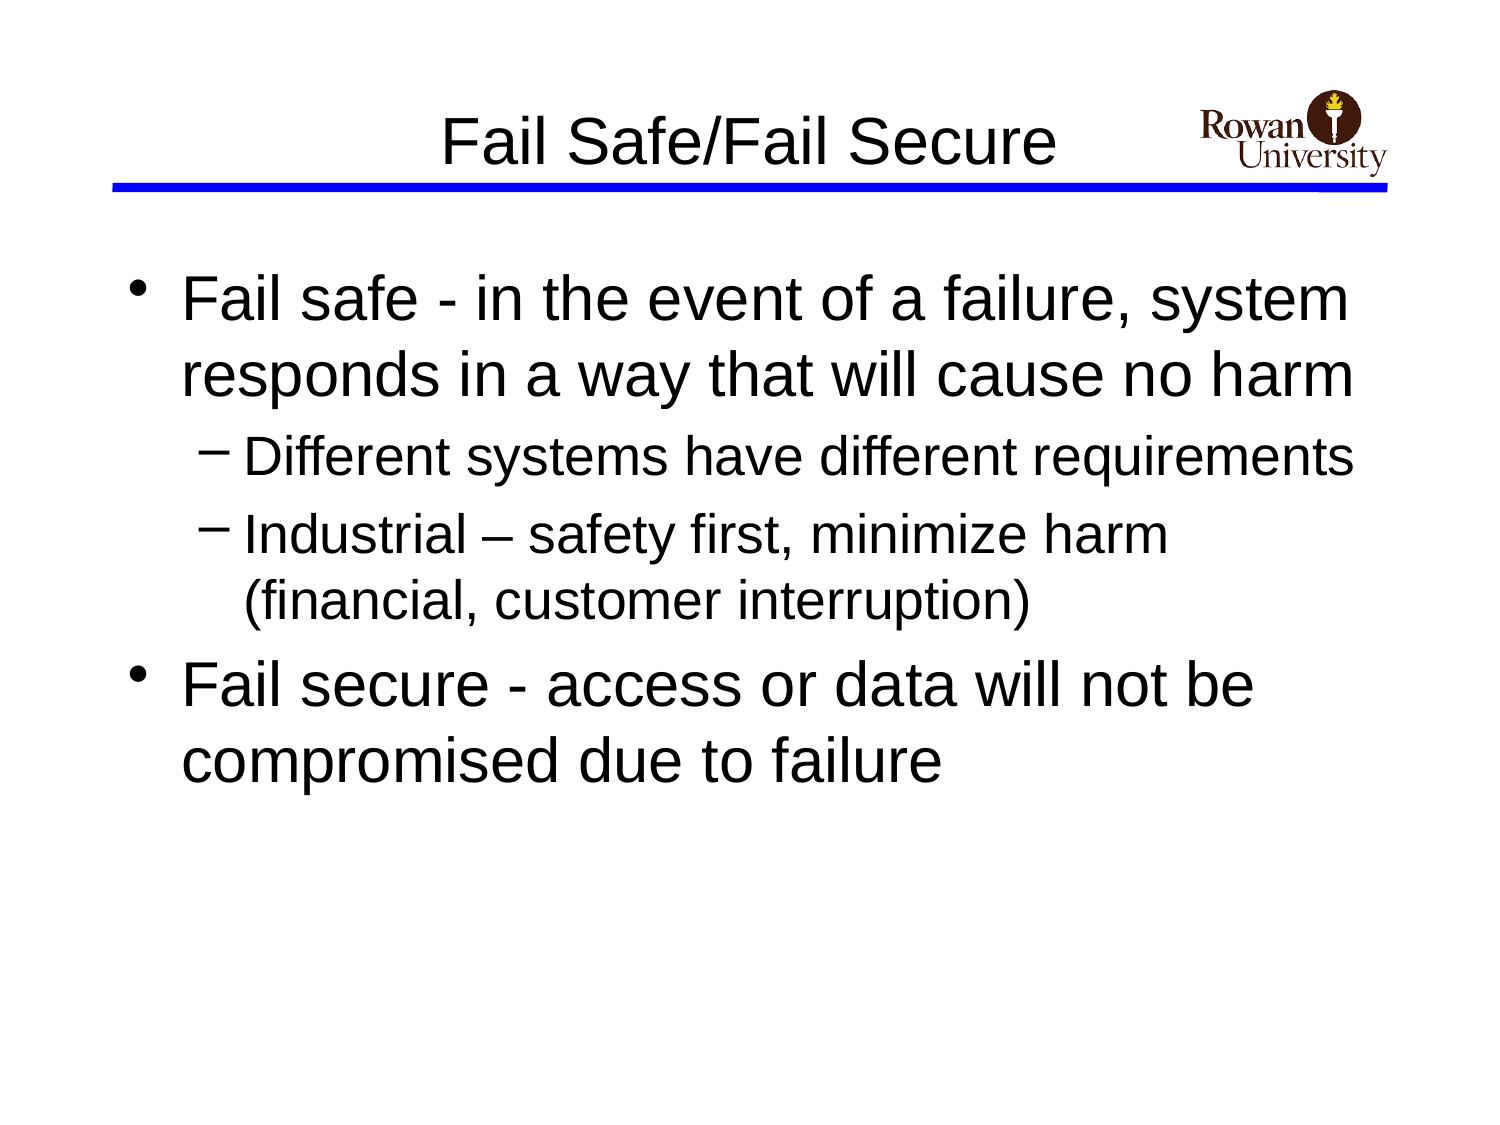

# Fail Safe/Fail Secure
Fail safe - in the event of a failure, system responds in a way that will cause no harm
Different systems have different requirements
Industrial – safety first, minimize harm (financial, customer interruption)
Fail secure - access or data will not be compromised due to failure